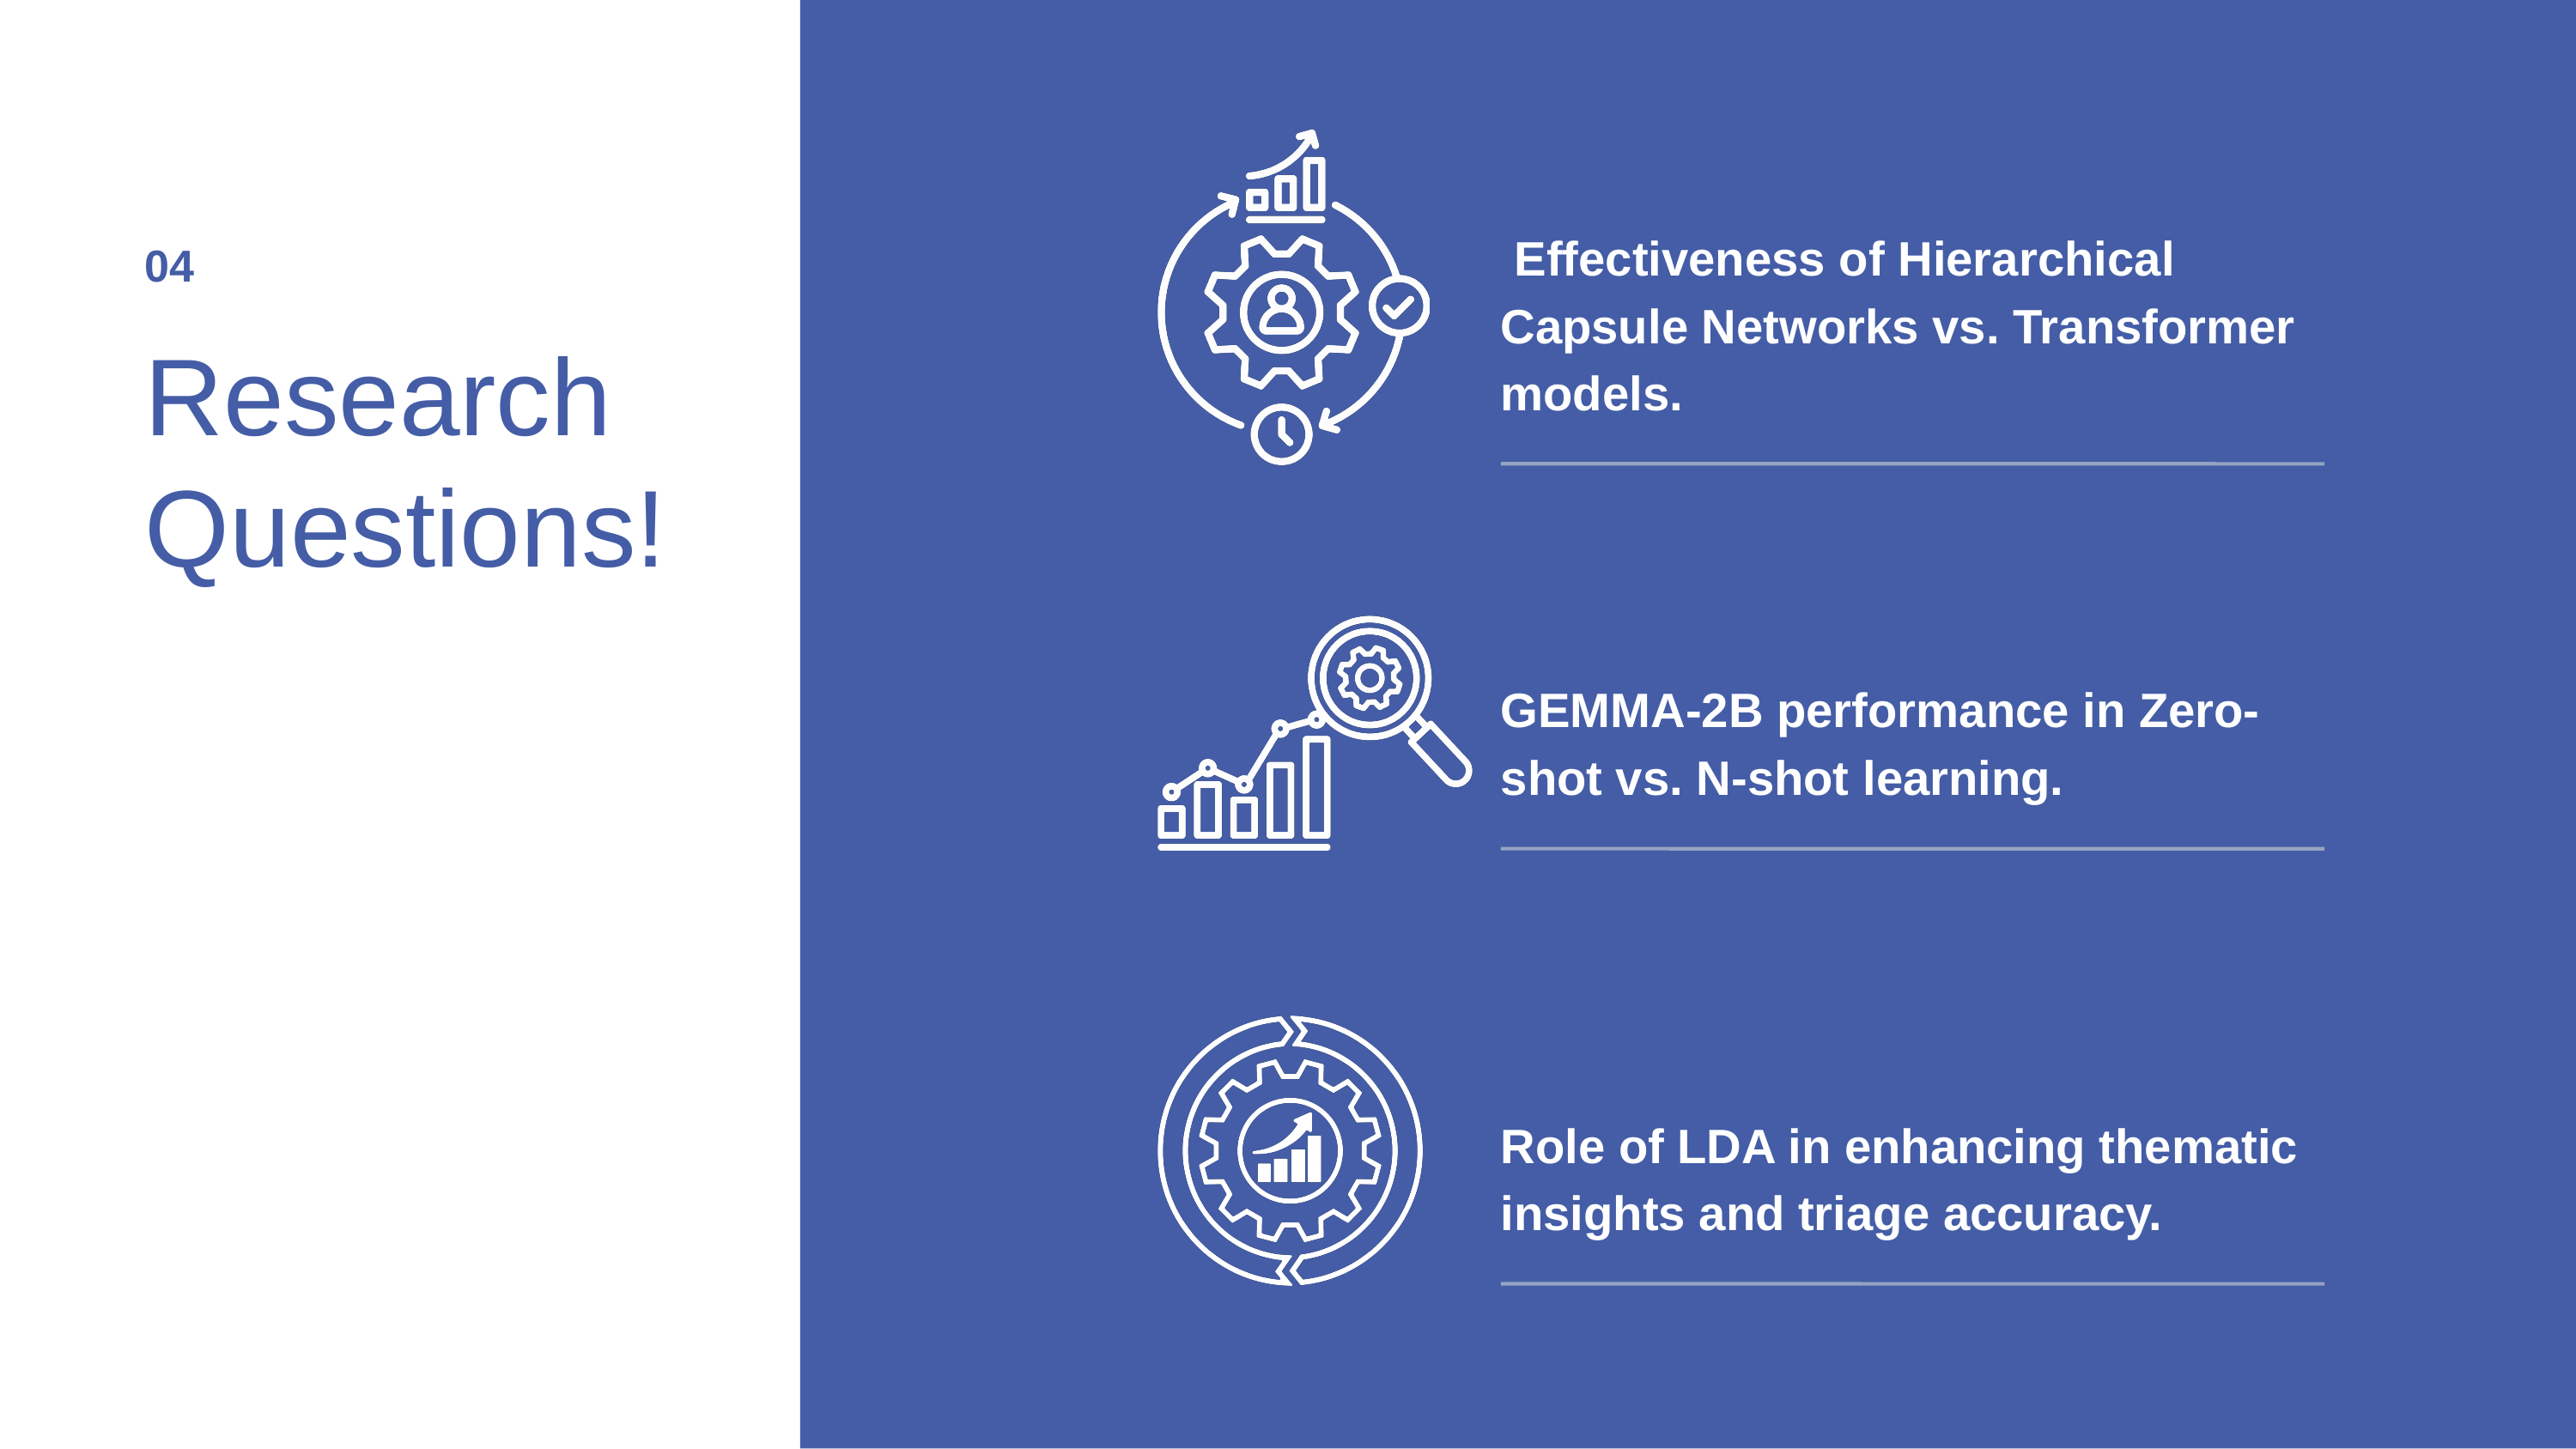

Effectiveness of Hierarchical Capsule Networks vs. Transformer models.

04
Research Questions!

GEMMA-2B performance in Zero-shot vs. N-shot learning.

Role of LDA in enhancing thematic insights and triage accuracy.